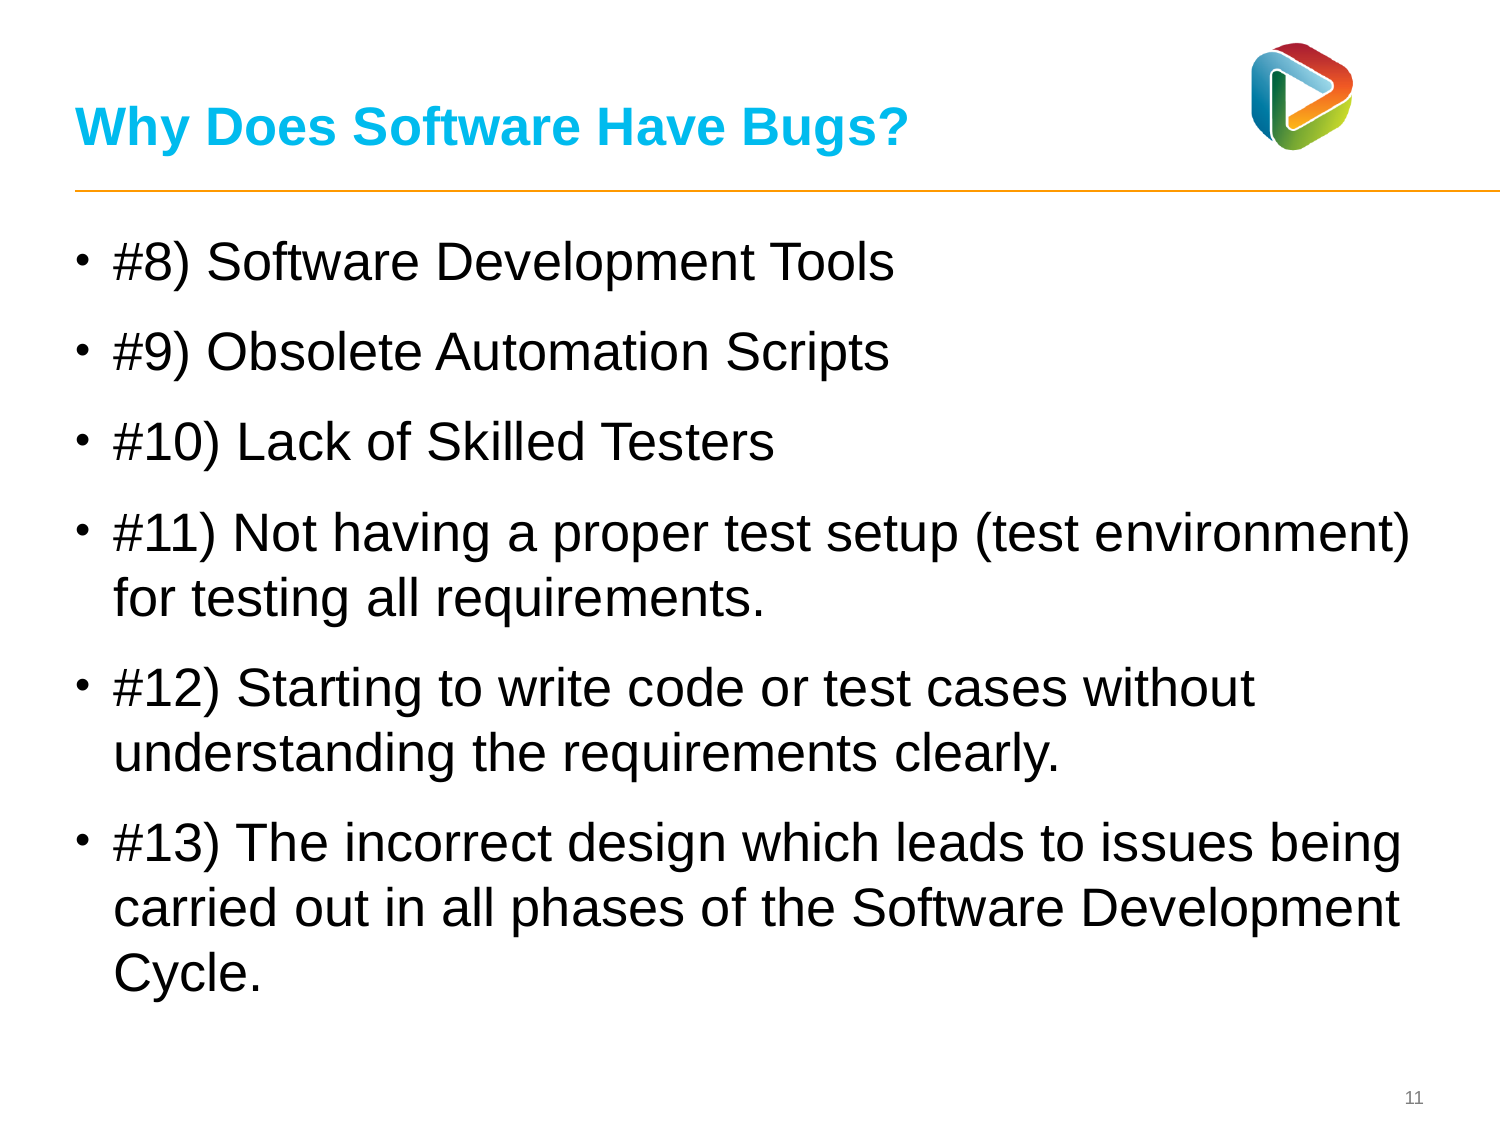

# Why Does Software Have Bugs?
#8) Software Development Tools
#9) Obsolete Automation Scripts
#10) Lack of Skilled Testers
#11) Not having a proper test setup (test environment) for testing all requirements.
#12) Starting to write code or test cases without understanding the requirements clearly.
#13) The incorrect design which leads to issues being carried out in all phases of the Software Development Cycle.